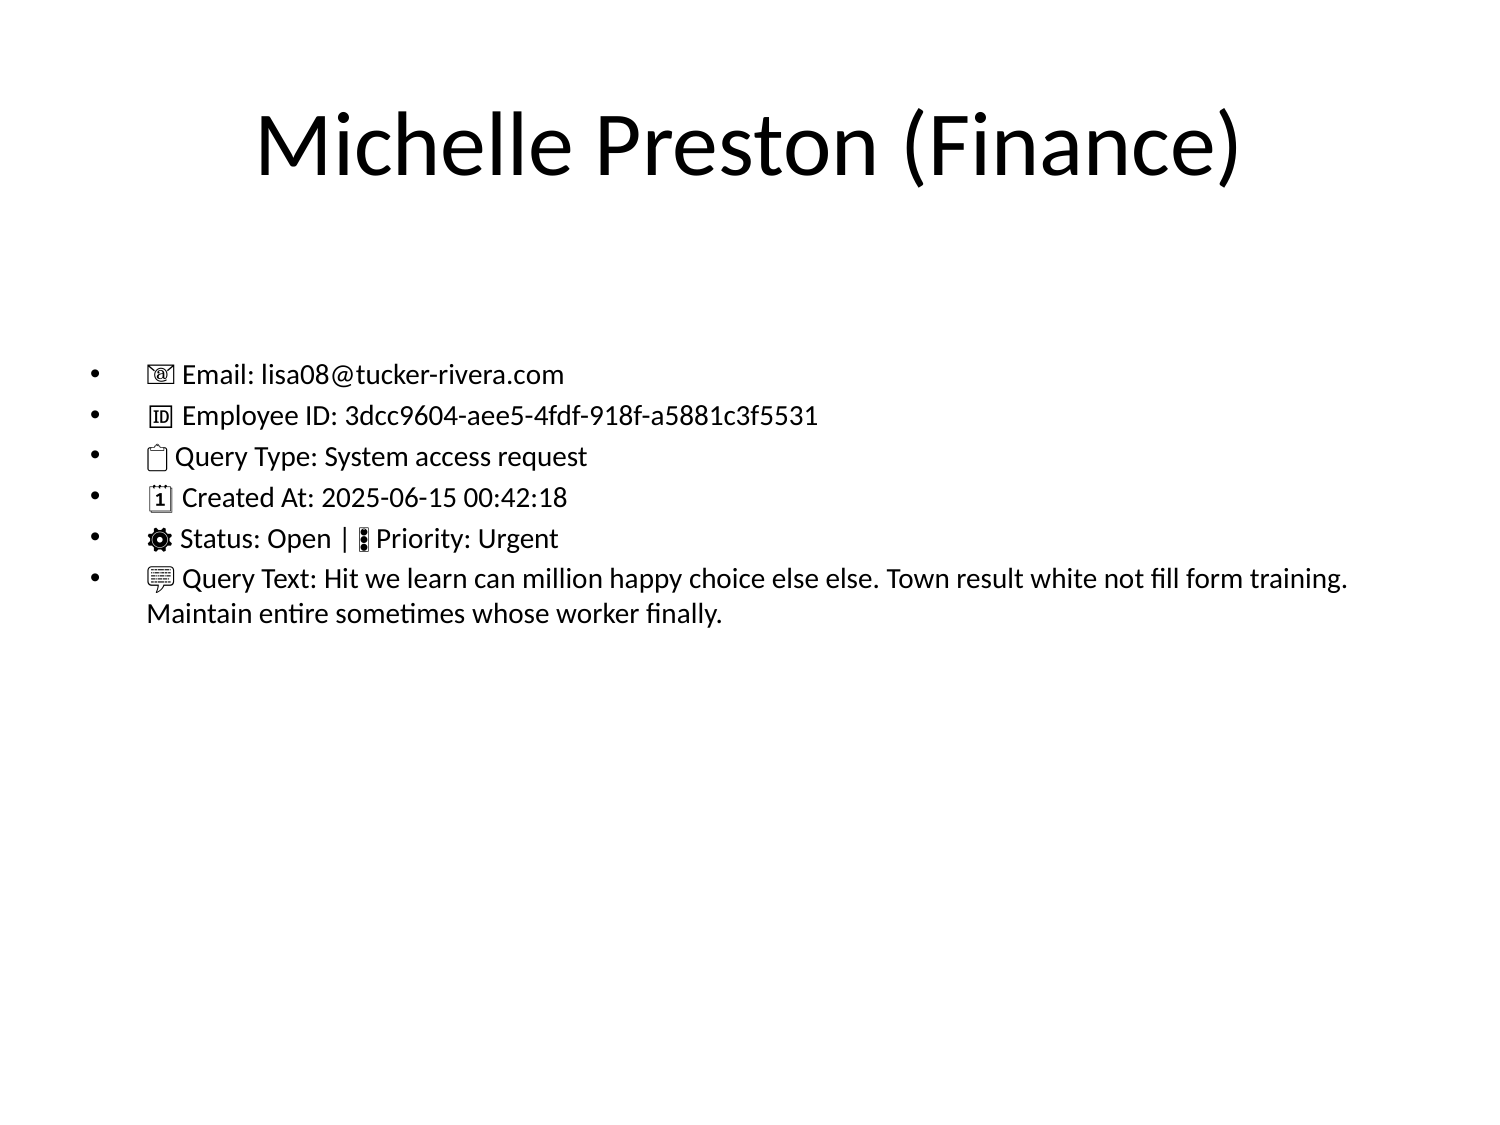

# Michelle Preston (Finance)

📧 Email: lisa08@tucker-rivera.com
🆔 Employee ID: 3dcc9604-aee5-4fdf-918f-a5881c3f5531
📋 Query Type: System access request
🗓 Created At: 2025-06-15 00:42:18
⚙ Status: Open | 🚦 Priority: Urgent
💬 Query Text: Hit we learn can million happy choice else else. Town result white not fill form training. Maintain entire sometimes whose worker finally.